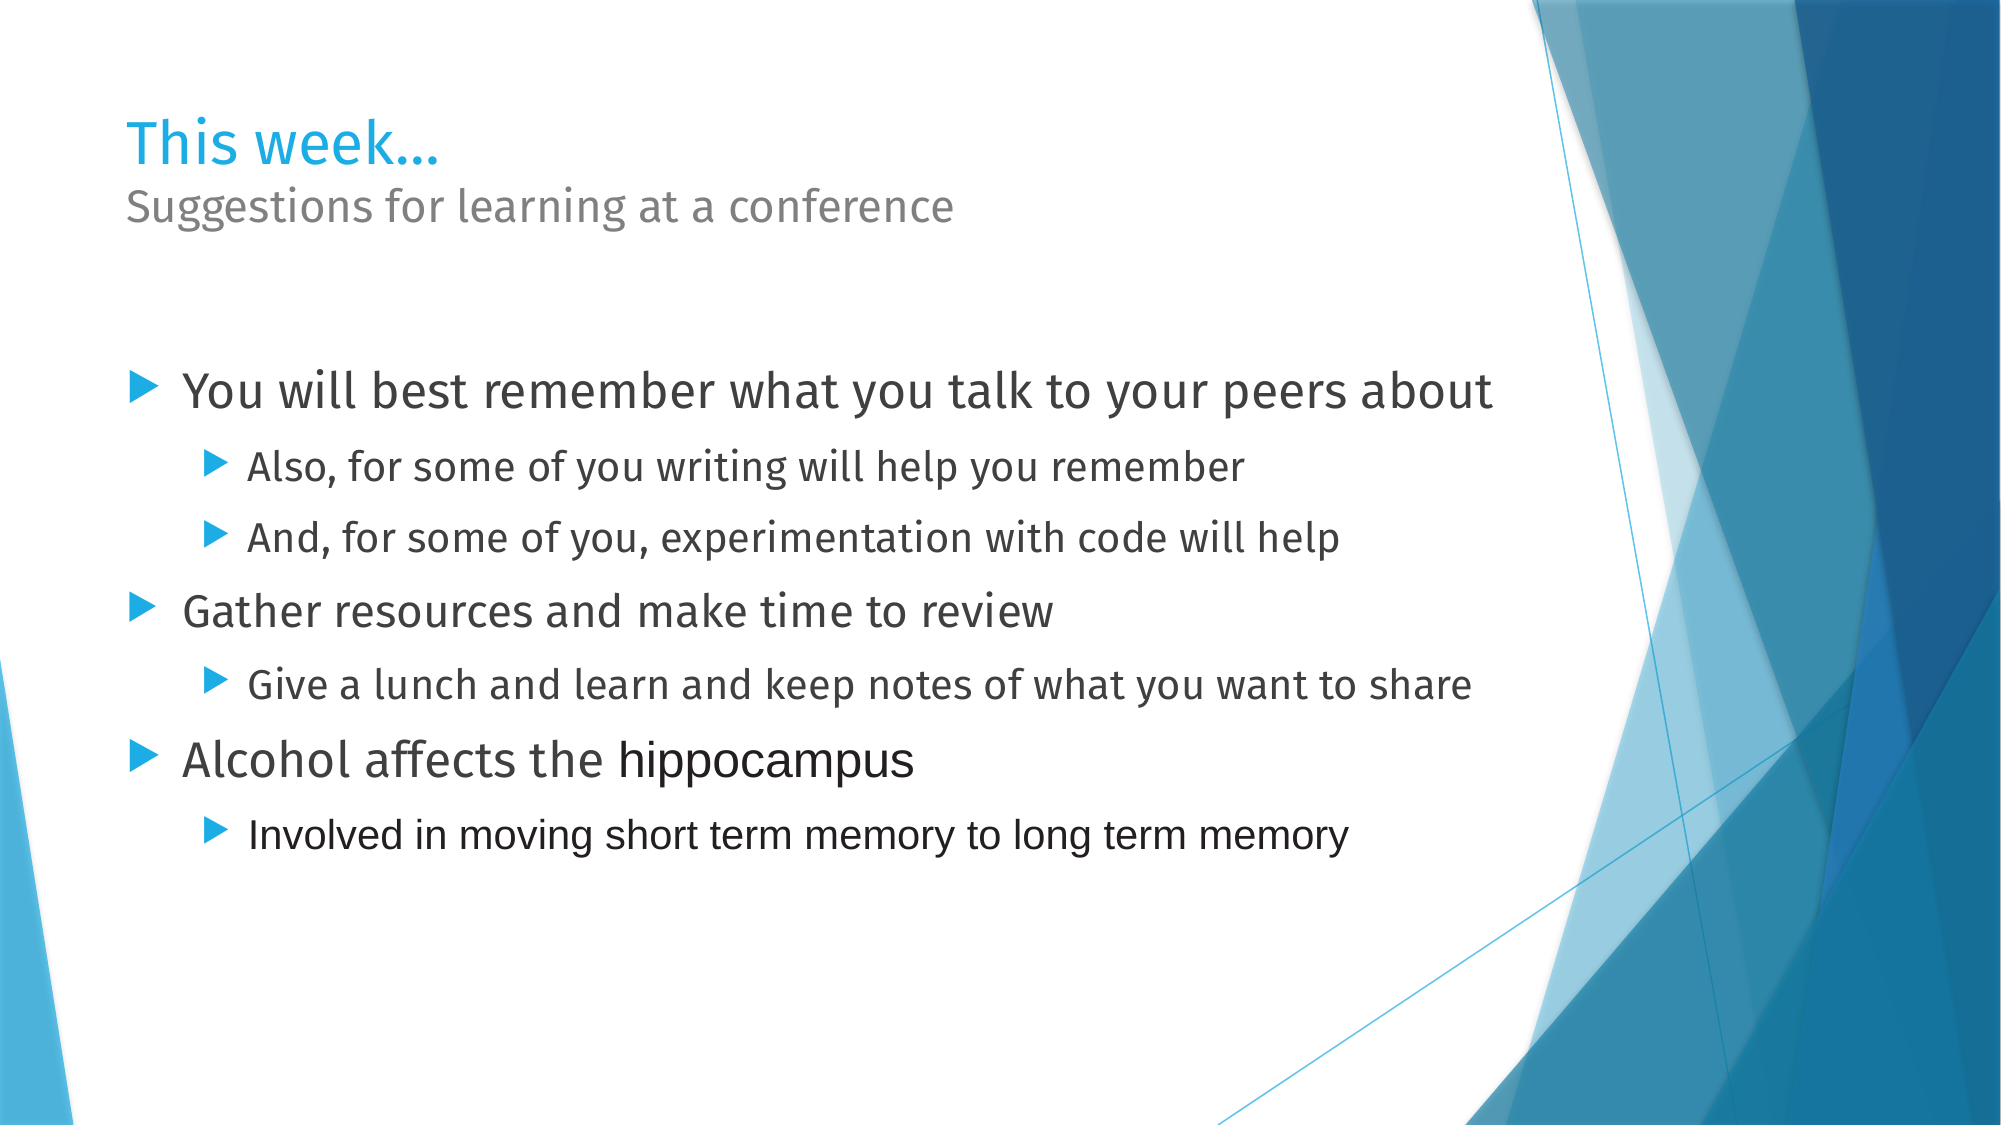

# This week… Suggestions for learning at a conference
You will best remember what you talk to your peers about
Also, for some of you writing will help you remember
And, for some of you, experimentation with code will help
Gather resources and make time to review
Give a lunch and learn and keep notes of what you want to share
Alcohol affects the hippocampus
Involved in moving short term memory to long term memory